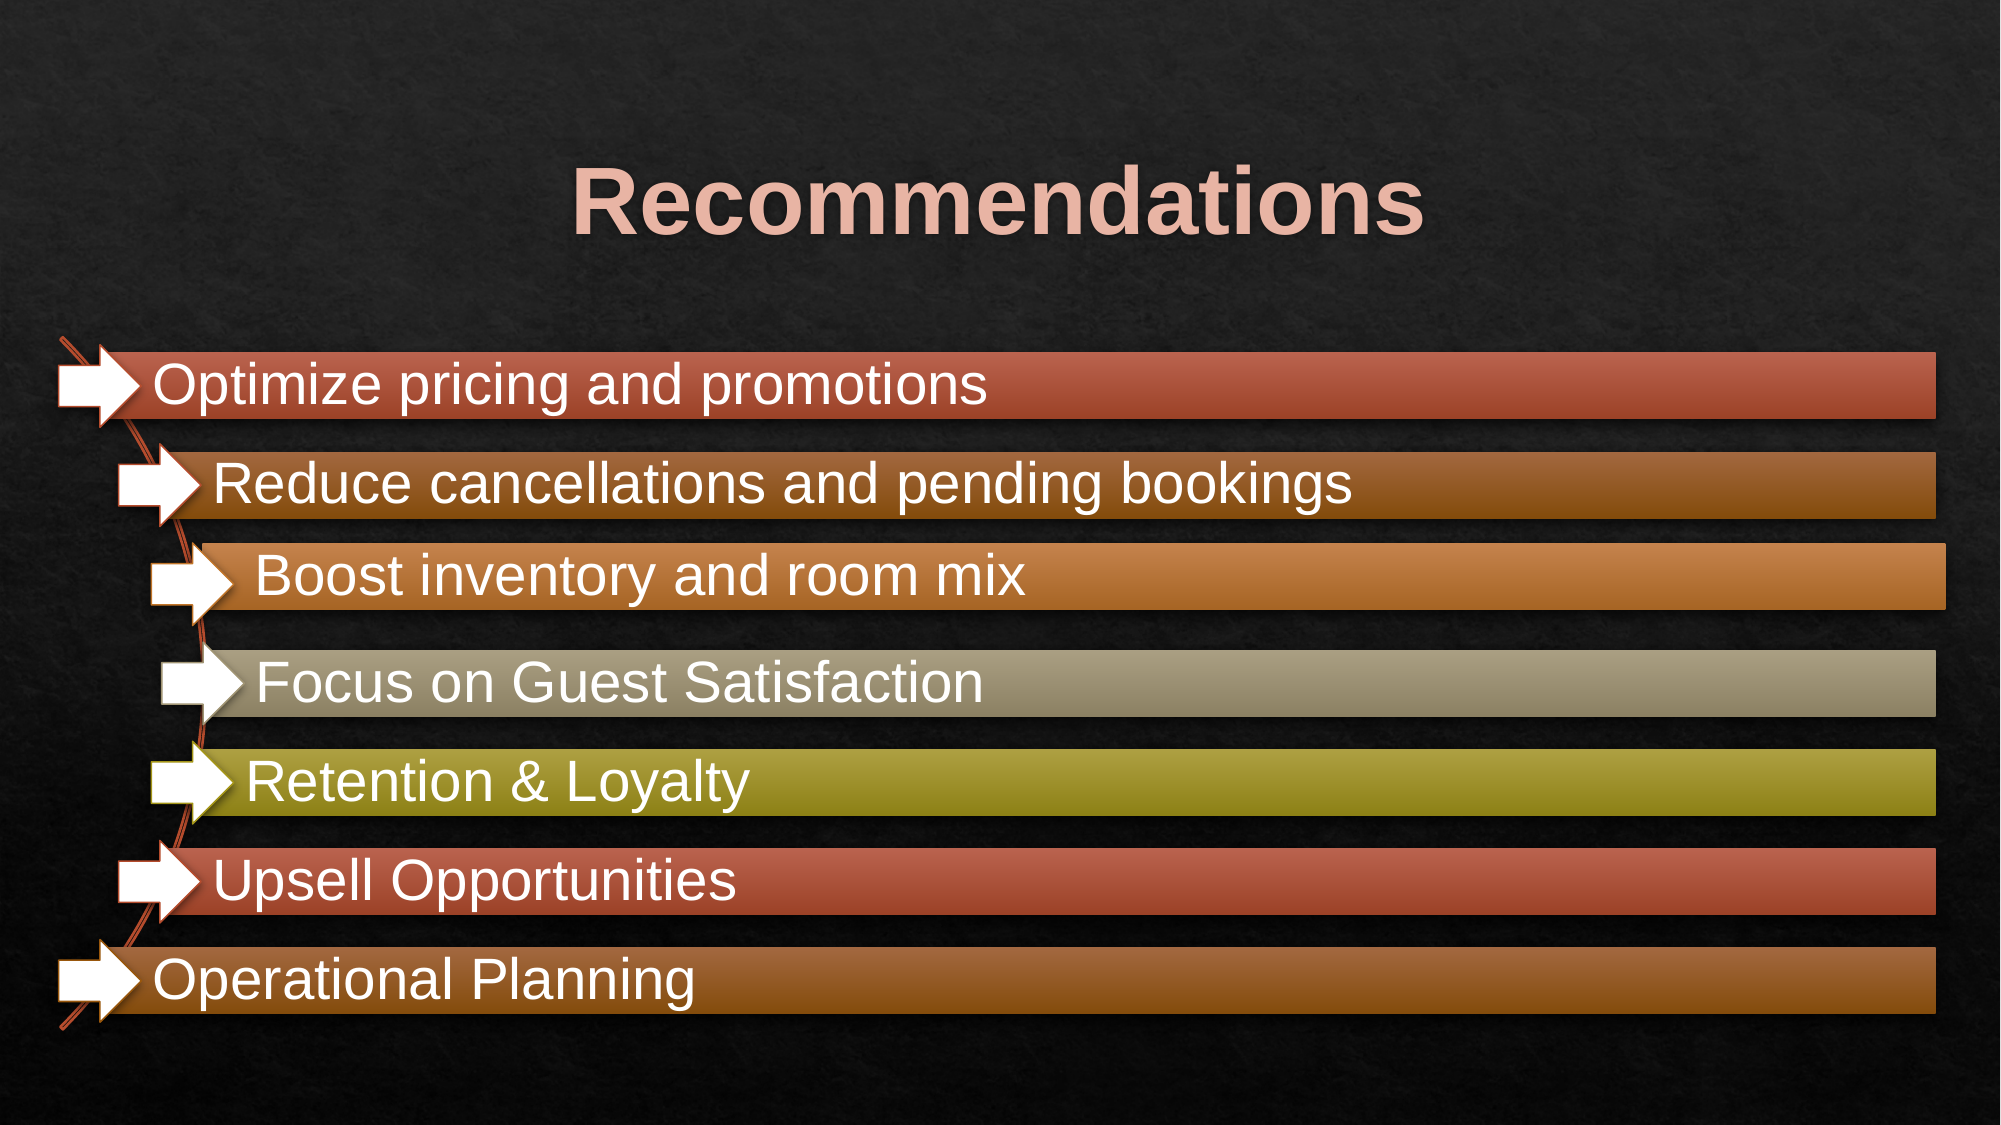

# Recommendations
Optimize pricing and promotions
Reduce cancellations and pending bookings
Boost inventory and room mix
Focus on Guest Satisfaction
Retention & Loyalty
Upsell Opportunities
Operational Planning